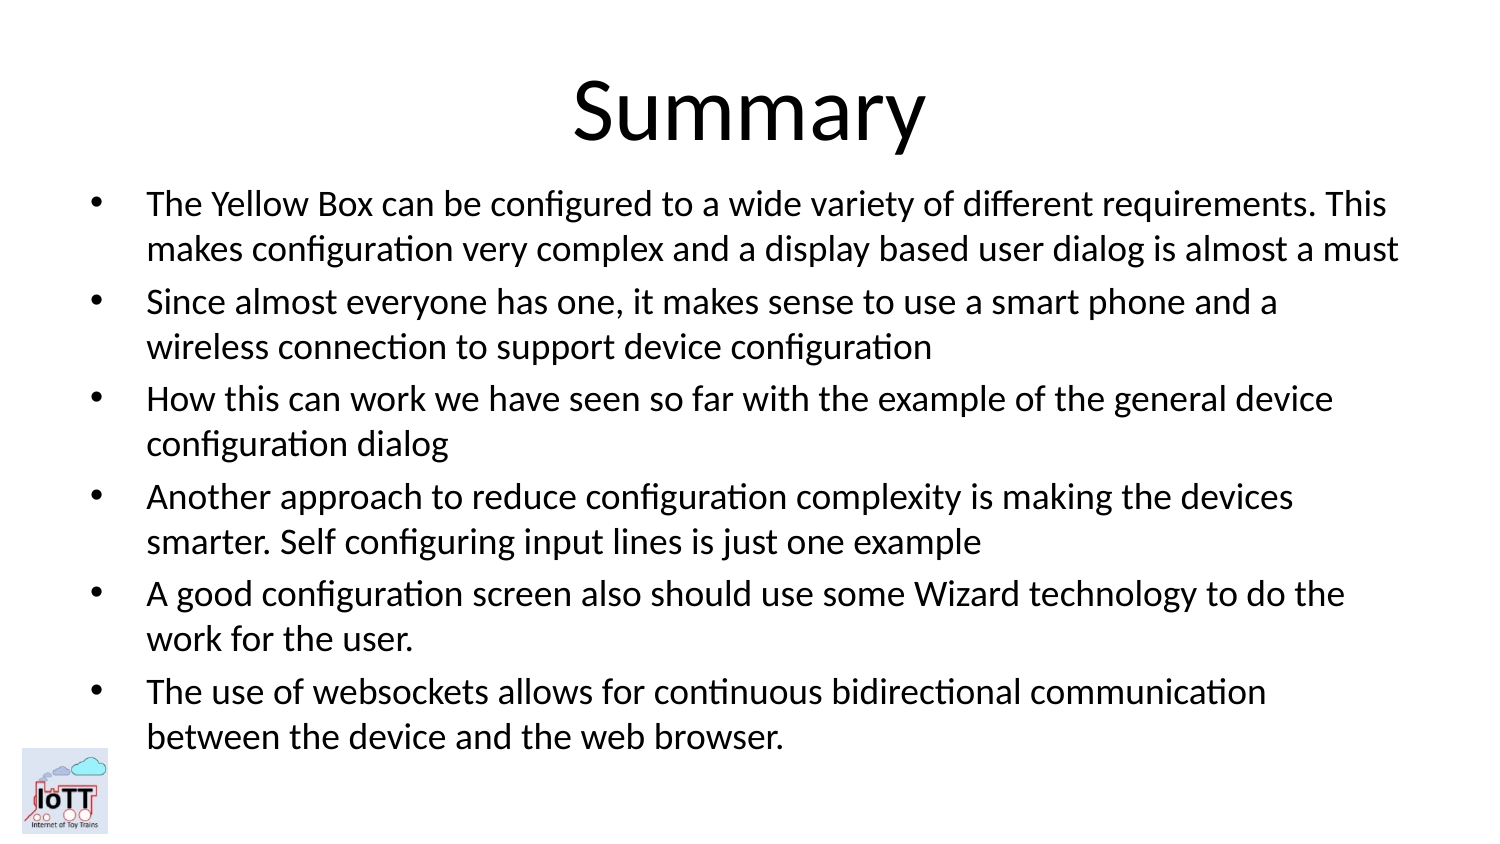

# Summary
The Yellow Box can be configured to a wide variety of different requirements. This makes configuration very complex and a display based user dialog is almost a must
Since almost everyone has one, it makes sense to use a smart phone and a wireless connection to support device configuration
How this can work we have seen so far with the example of the general device configuration dialog
Another approach to reduce configuration complexity is making the devices smarter. Self configuring input lines is just one example
A good configuration screen also should use some Wizard technology to do the work for the user.
The use of websockets allows for continuous bidirectional communication between the device and the web browser.